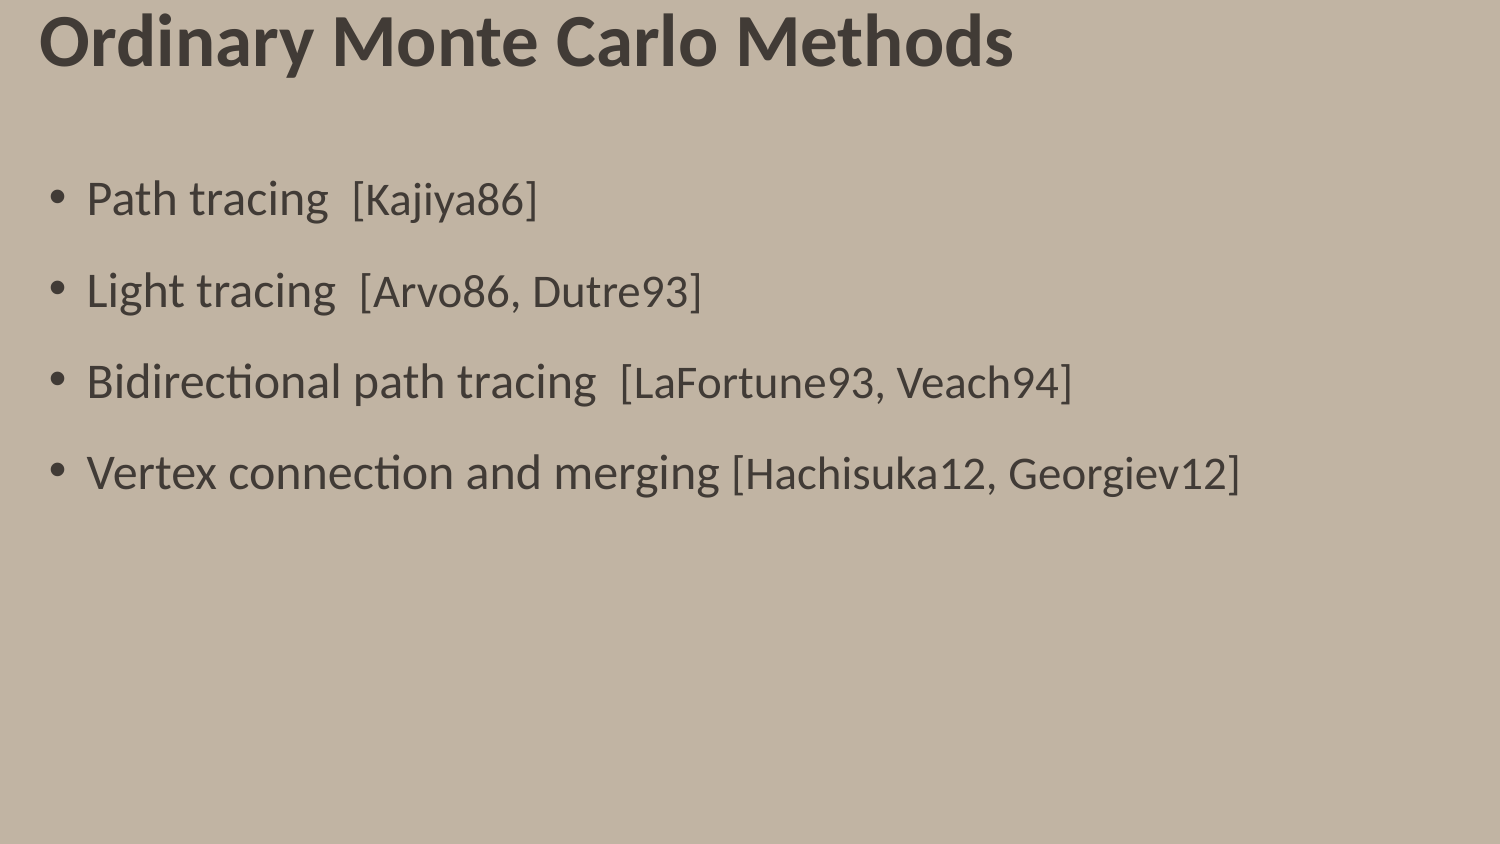

# Ordinary Monte Carlo Methods
Path tracing  [Kajiya86]
Light tracing  [Arvo86, Dutre93]
Bidirectional path tracing  [LaFortune93, Veach94]
Vertex connection and merging [Hachisuka12, Georgiev12]